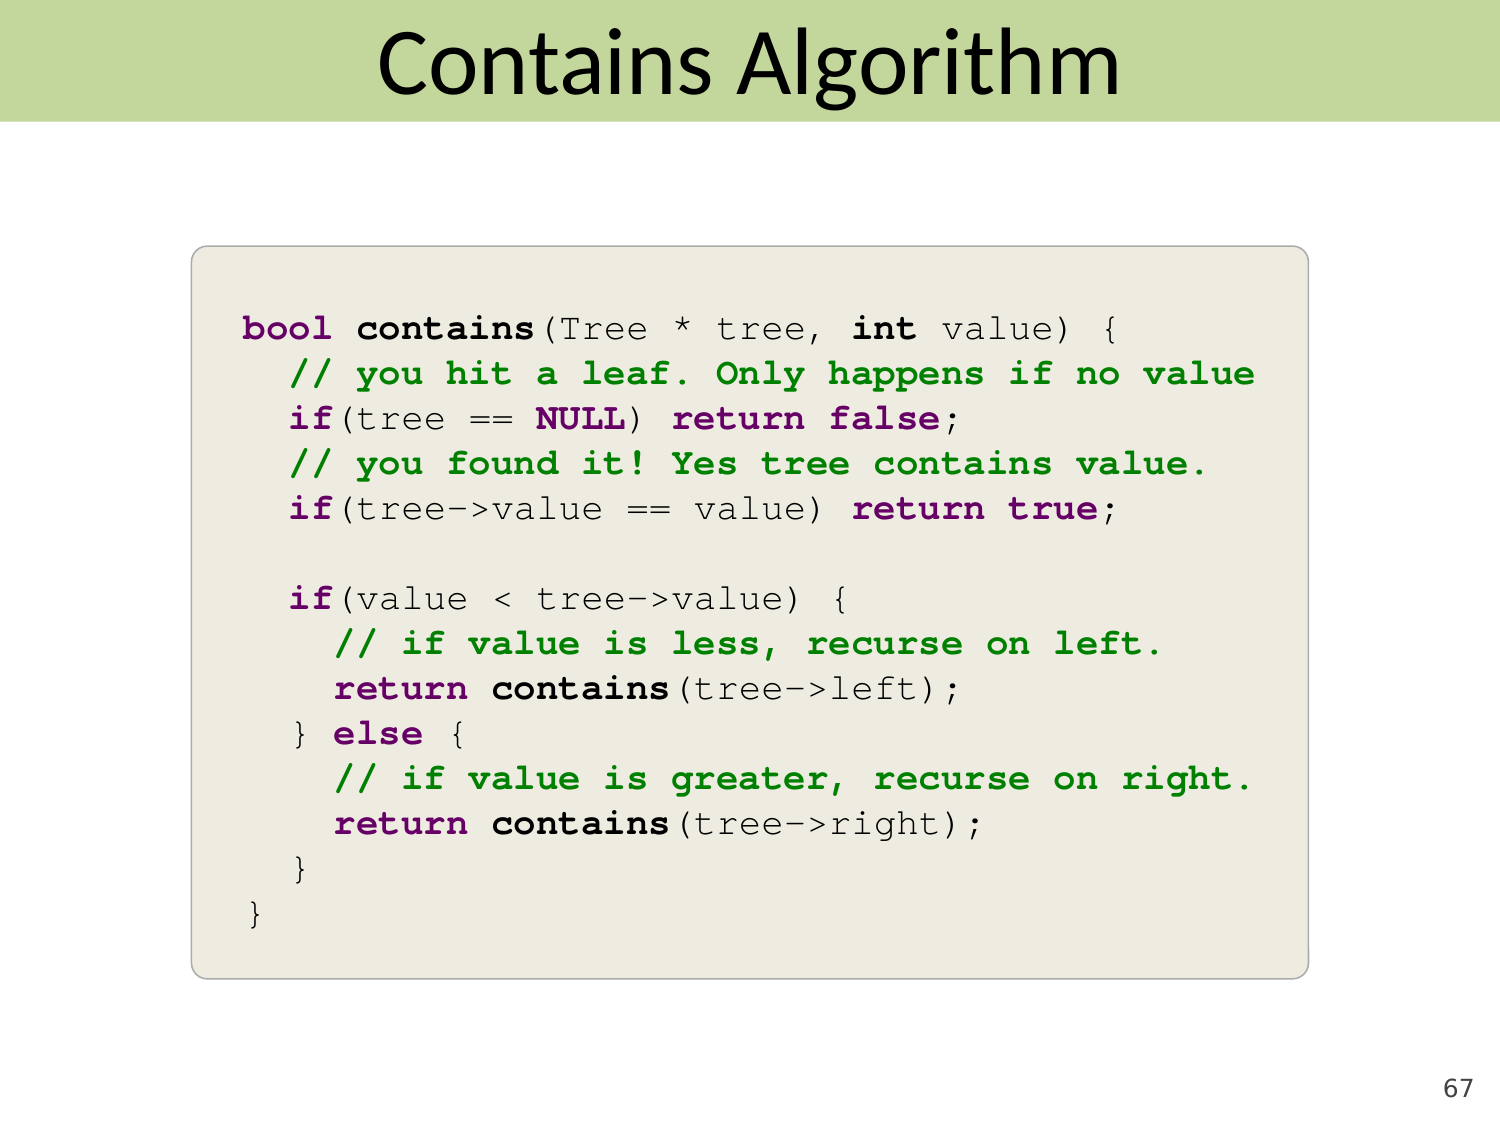

# Contains Algorithm

bool contains(Tree * tree, int value) {
  // you hit a leaf. Only happens if no value
  if(tree == NULL) return false;
  // you found it! Yes tree contains value.
  if(tree->value == value) return true;

  if(value < tree->value) {
    // if value is less, recurse on left.
    return contains(tree->left);
  } else {
    // if value is greater, recurse on right.
    return contains(tree->right);
  }
}